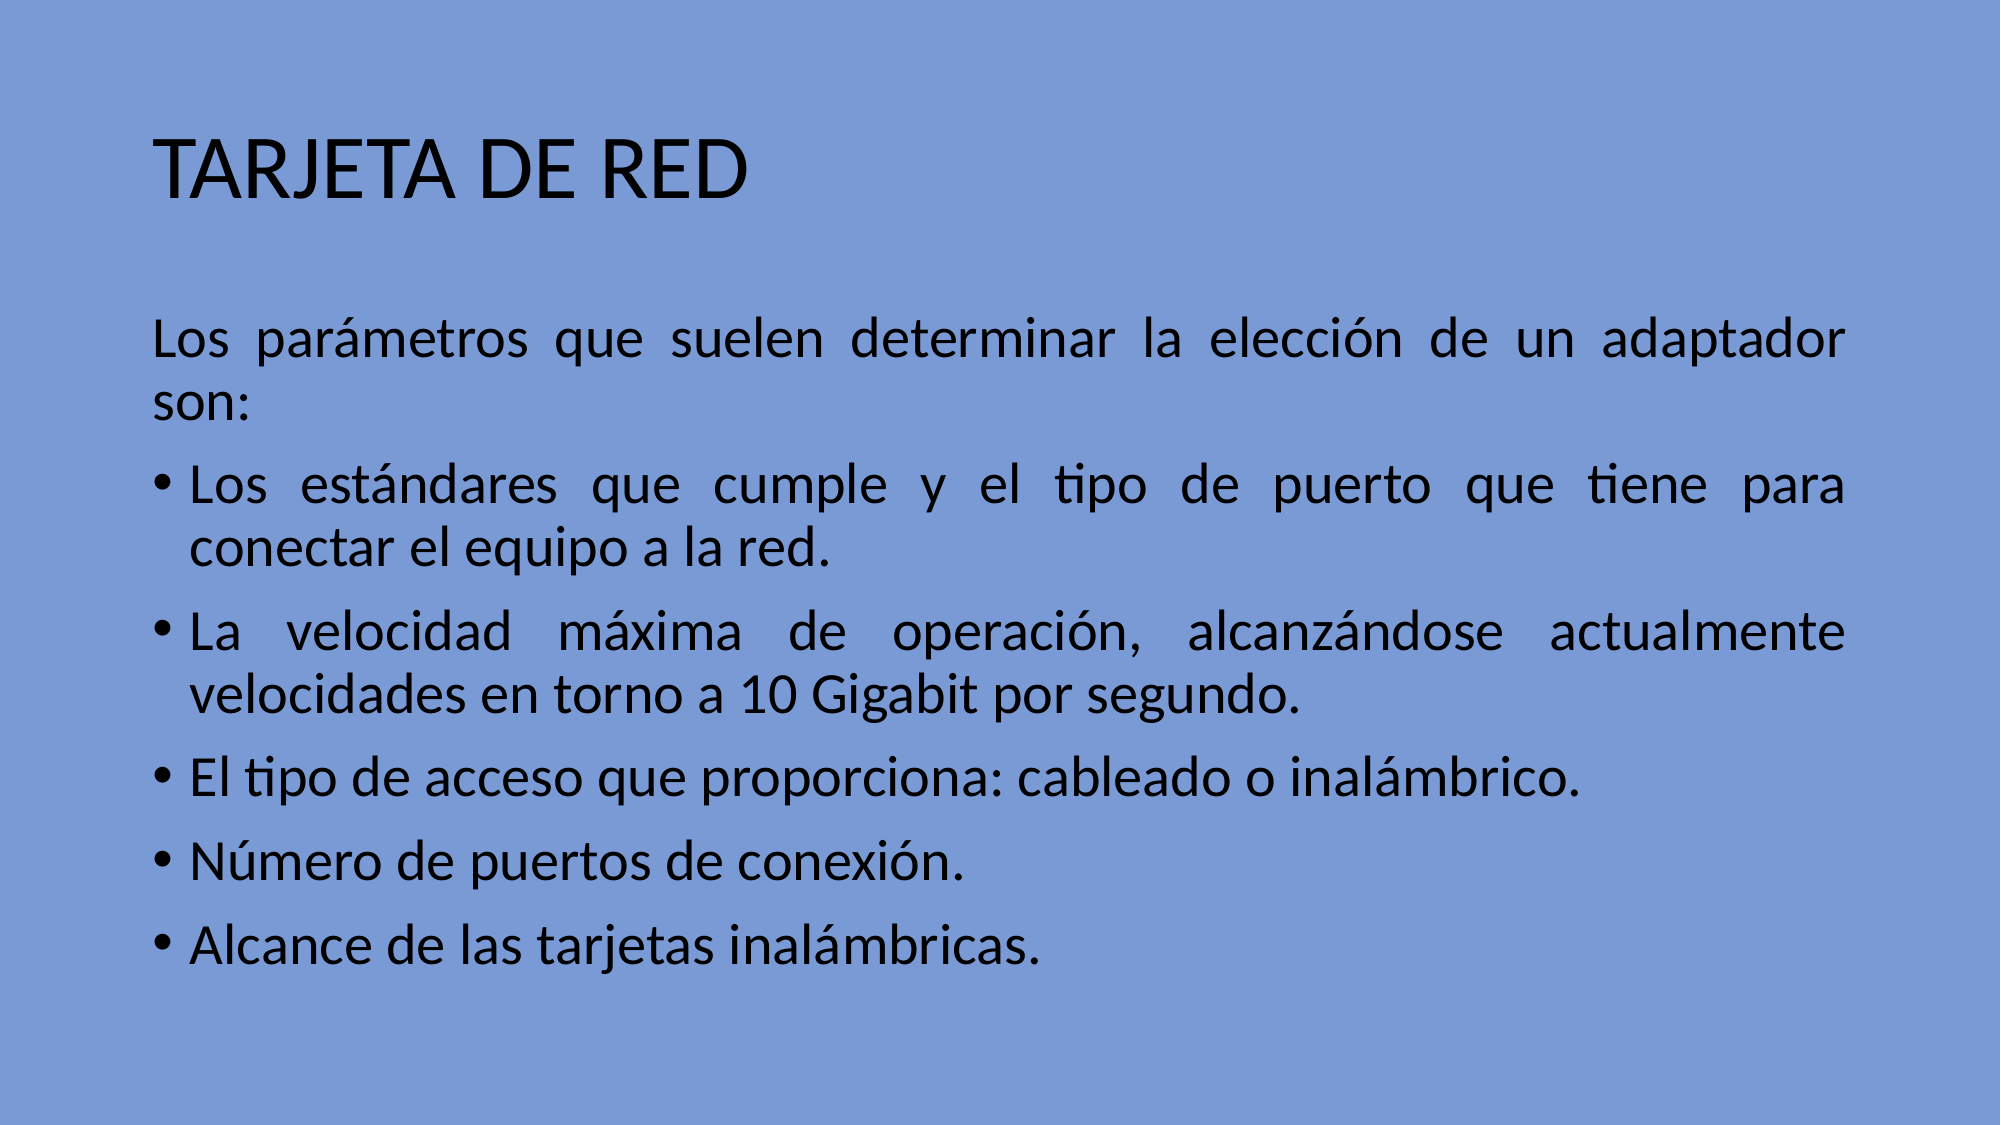

# TARJETA DE RED
Los parámetros que suelen determinar la elección de un adaptador son:
Los estándares que cumple y el tipo de puerto que tiene para conectar el equipo a la red.
La velocidad máxima de operación, alcanzándose actualmente velocidades en torno a 10 Gigabit por segundo.
El tipo de acceso que proporciona: cableado o inalámbrico.
Número de puertos de conexión.
Alcance de las tarjetas inalámbricas.